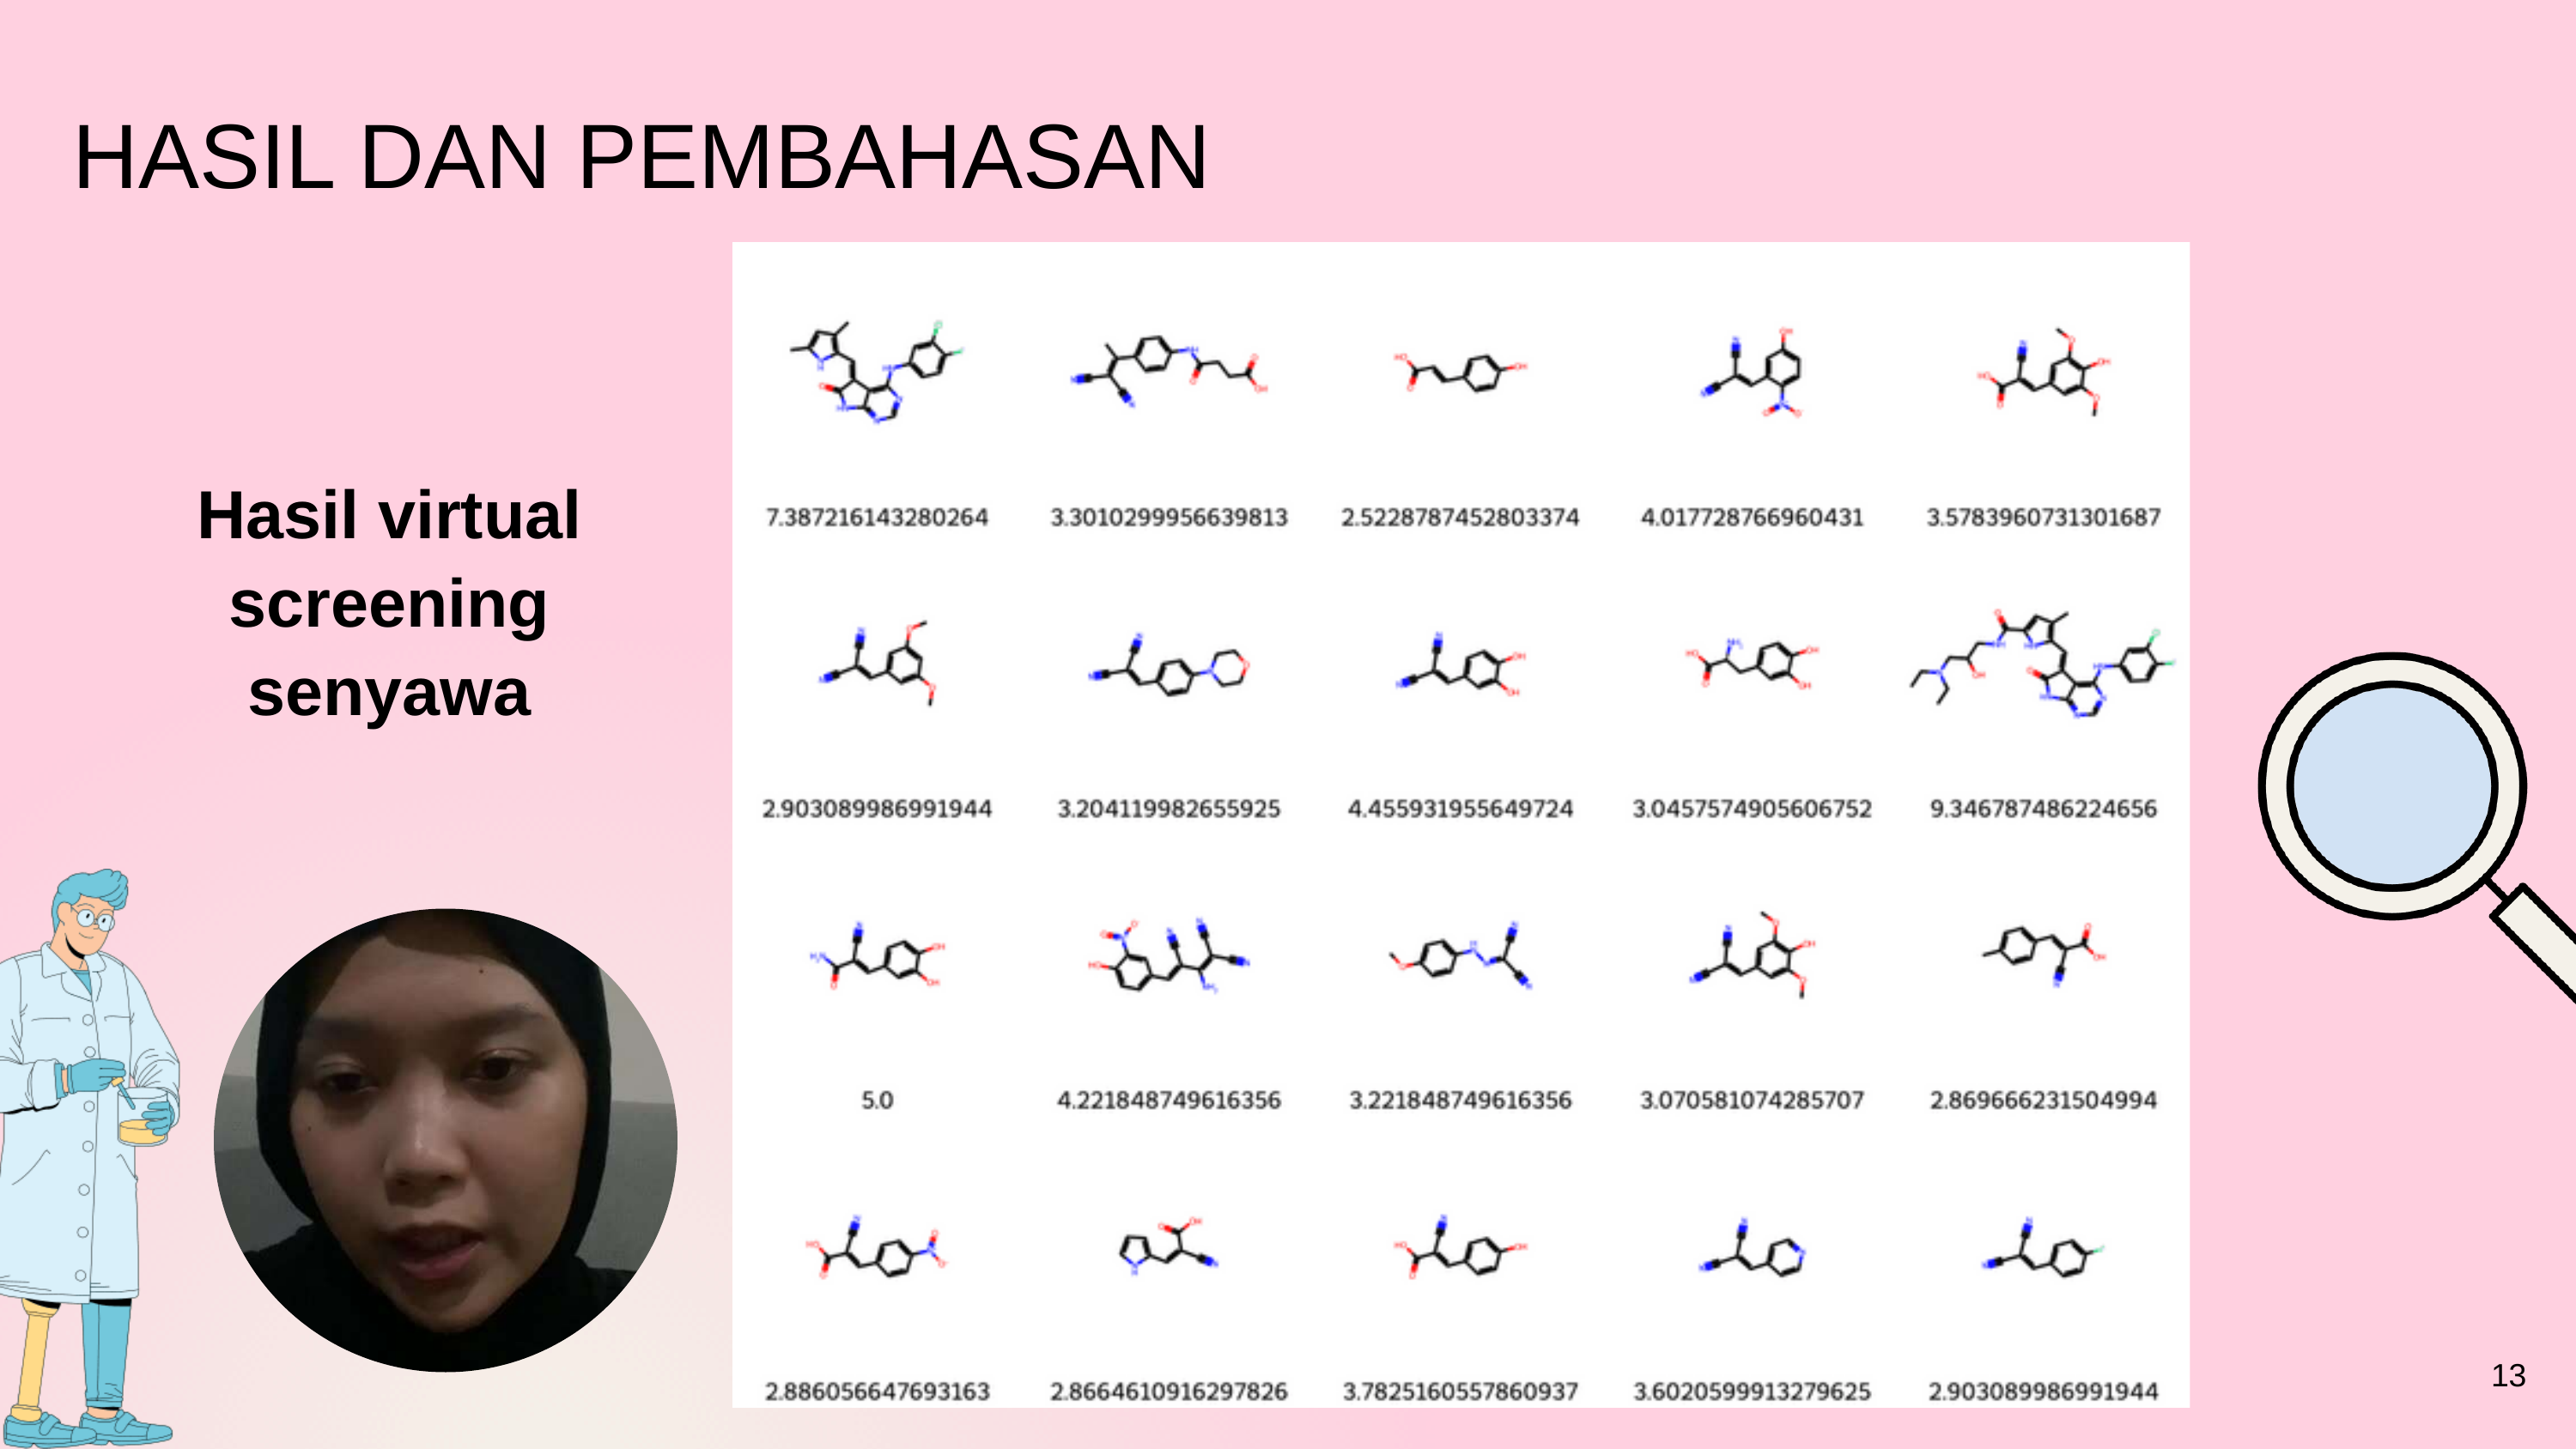

HASIL DAN PEMBAHASAN

Hasil virtual screening senyawa

13